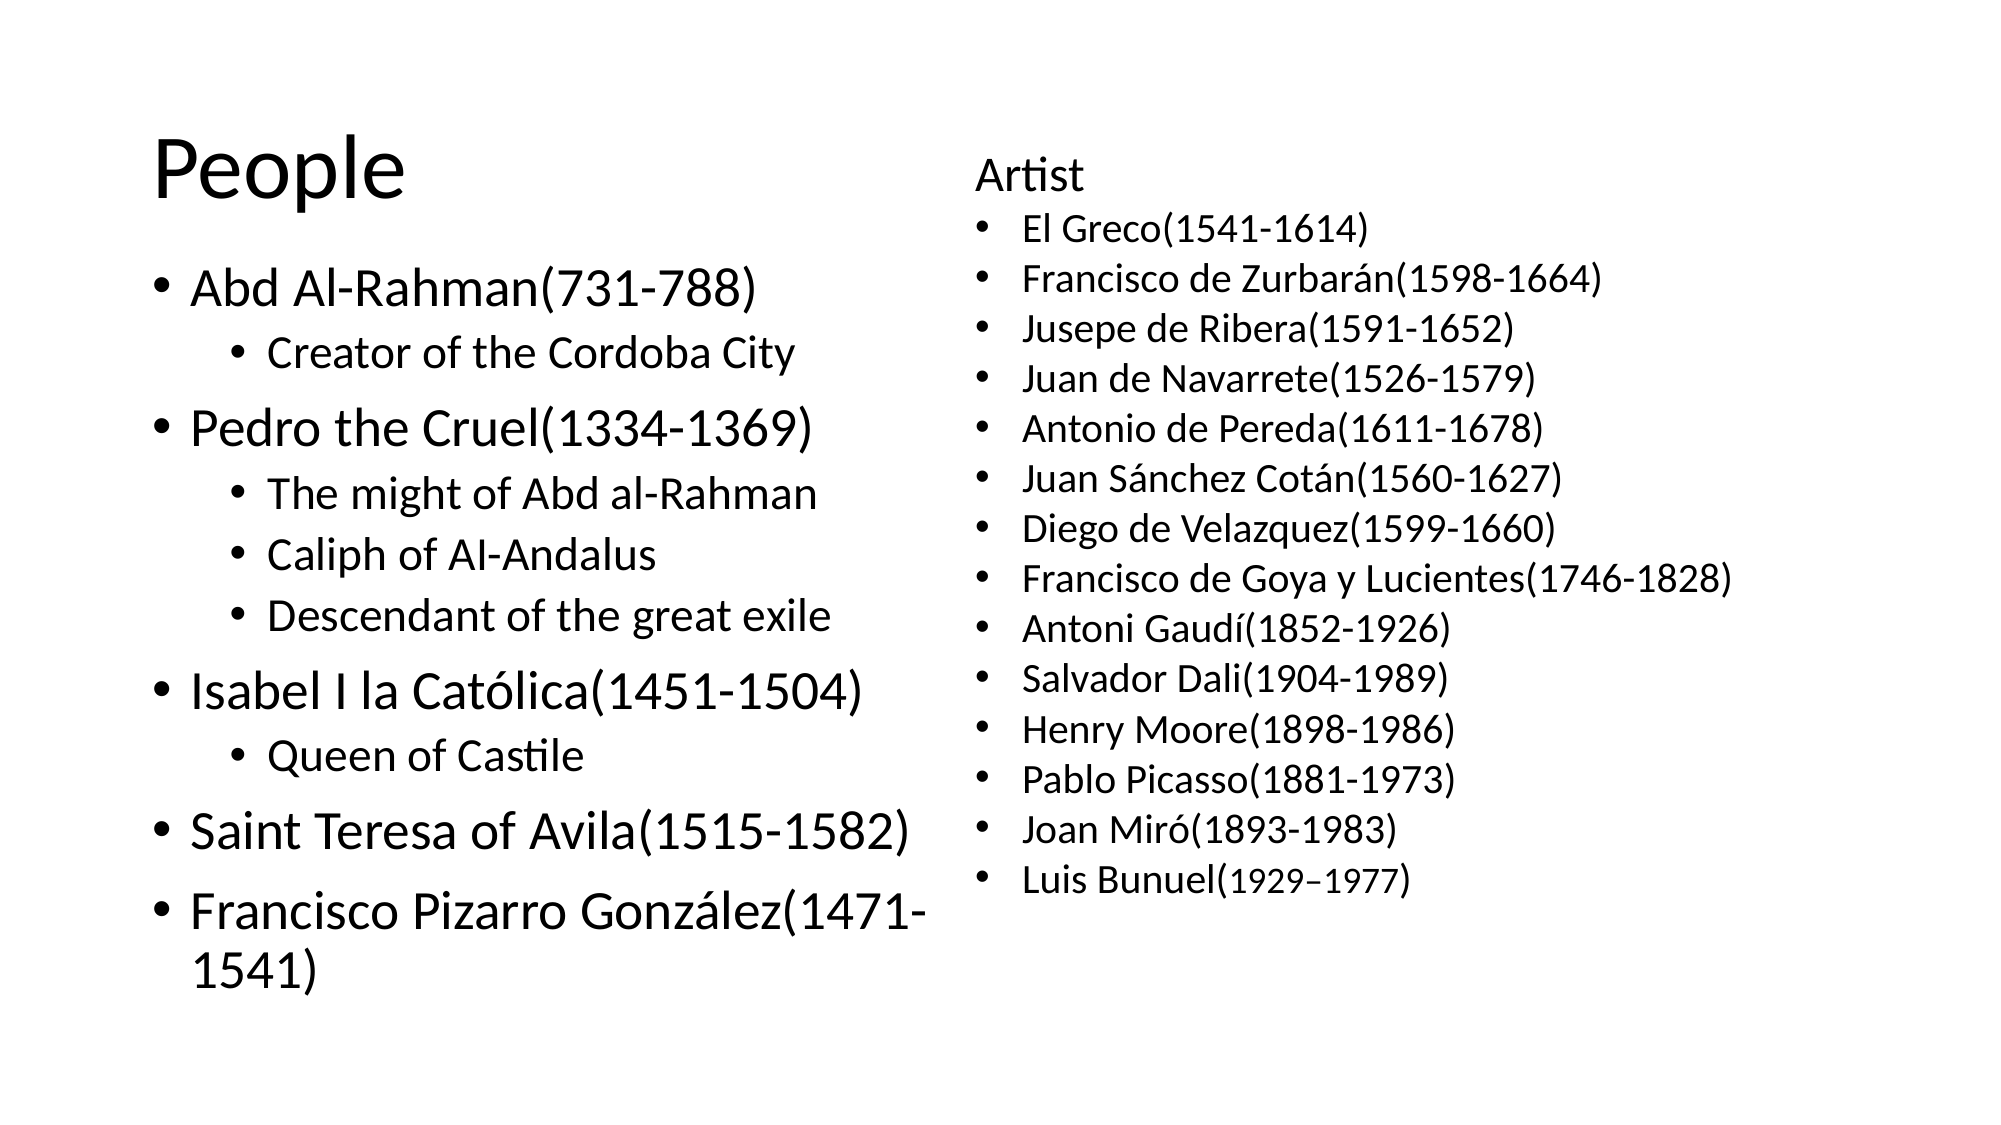

# People
Artist
El Greco(1541-1614)
Francisco de Zurbarán(1598-1664)
Jusepe de Ribera(1591-1652)
Juan de Navarrete(1526-1579)
Antonio de Pereda(1611-1678)
Juan Sánchez Cotán(1560-1627)
Diego de Velazquez(1599-1660)
Francisco de Goya y Lucientes(1746-1828)
Antoni Gaudí(1852-1926)
Salvador Dali(1904-1989)
Henry Moore(1898-1986)
Pablo Picasso(1881-1973)
Joan Miró(1893-1983)
Luis Bunuel(1929–1977)

Abd Al-Rahman(731-788)
Creator of the Cordoba City
Pedro the Cruel(1334-1369)
The might of Abd al-Rahman
Caliph of AI-Andalus
Descendant of the great exile
Isabel I la Católica(1451-1504)
Queen of Castile
Saint Teresa of Avila(1515-1582)
Francisco Pizarro González(1471-1541)